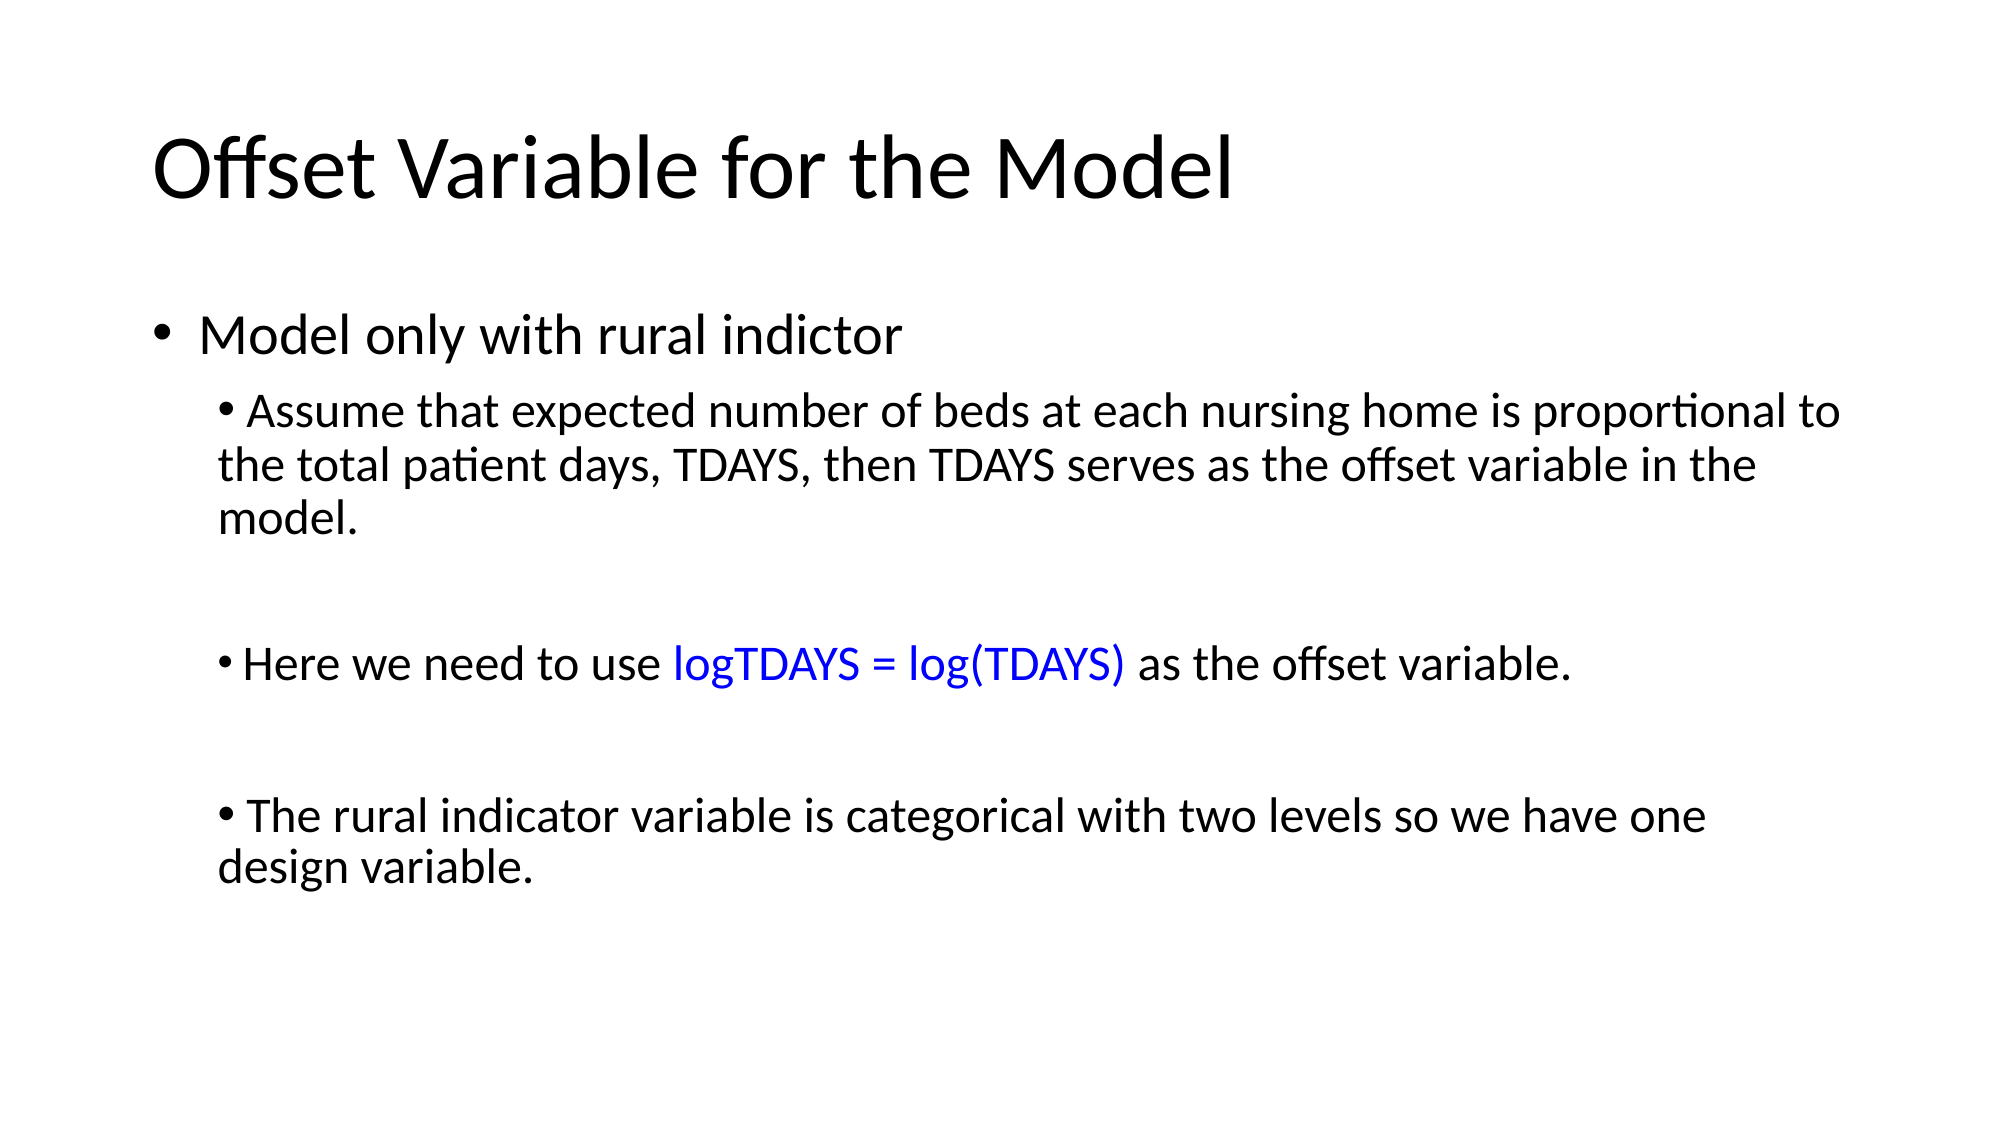

# Offset Variable for the Model
Model only with rural indictor
 Assume that expected number of beds at each nursing home is proportional to the total patient days, TDAYS, then TDAYS serves as the offset variable in the model.

 Here we need to use logTDAYS = log(TDAYS) as the offset variable.

 The rural indicator variable is categorical with two levels so we have one design variable.